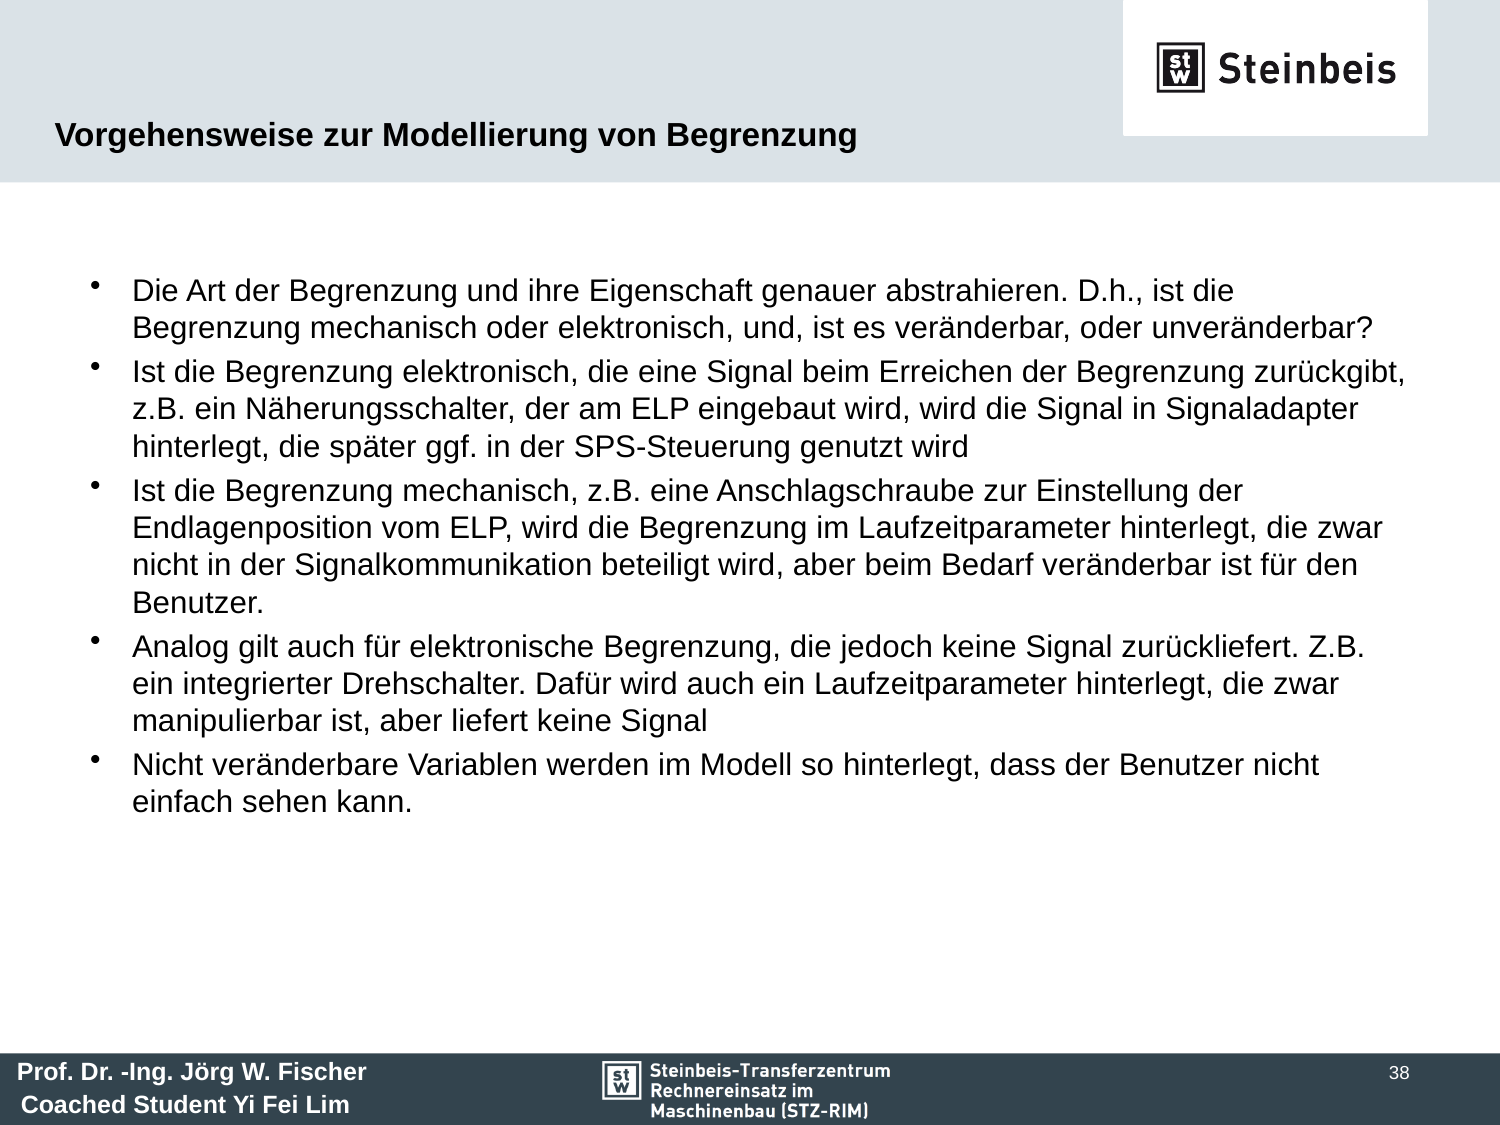

# Vorgehensweise zur Modellierung von Begrenzung
Die Art der Begrenzung und ihre Eigenschaft genauer abstrahieren. D.h., ist die Begrenzung mechanisch oder elektronisch, und, ist es veränderbar, oder unveränderbar?
Ist die Begrenzung elektronisch, die eine Signal beim Erreichen der Begrenzung zurückgibt, z.B. ein Näherungsschalter, der am ELP eingebaut wird, wird die Signal in Signaladapter hinterlegt, die später ggf. in der SPS-Steuerung genutzt wird
Ist die Begrenzung mechanisch, z.B. eine Anschlagschraube zur Einstellung der Endlagenposition vom ELP, wird die Begrenzung im Laufzeitparameter hinterlegt, die zwar nicht in der Signalkommunikation beteiligt wird, aber beim Bedarf veränderbar ist für den Benutzer.
Analog gilt auch für elektronische Begrenzung, die jedoch keine Signal zurückliefert. Z.B. ein integrierter Drehschalter. Dafür wird auch ein Laufzeitparameter hinterlegt, die zwar manipulierbar ist, aber liefert keine Signal
Nicht veränderbare Variablen werden im Modell so hinterlegt, dass der Benutzer nicht einfach sehen kann.
38